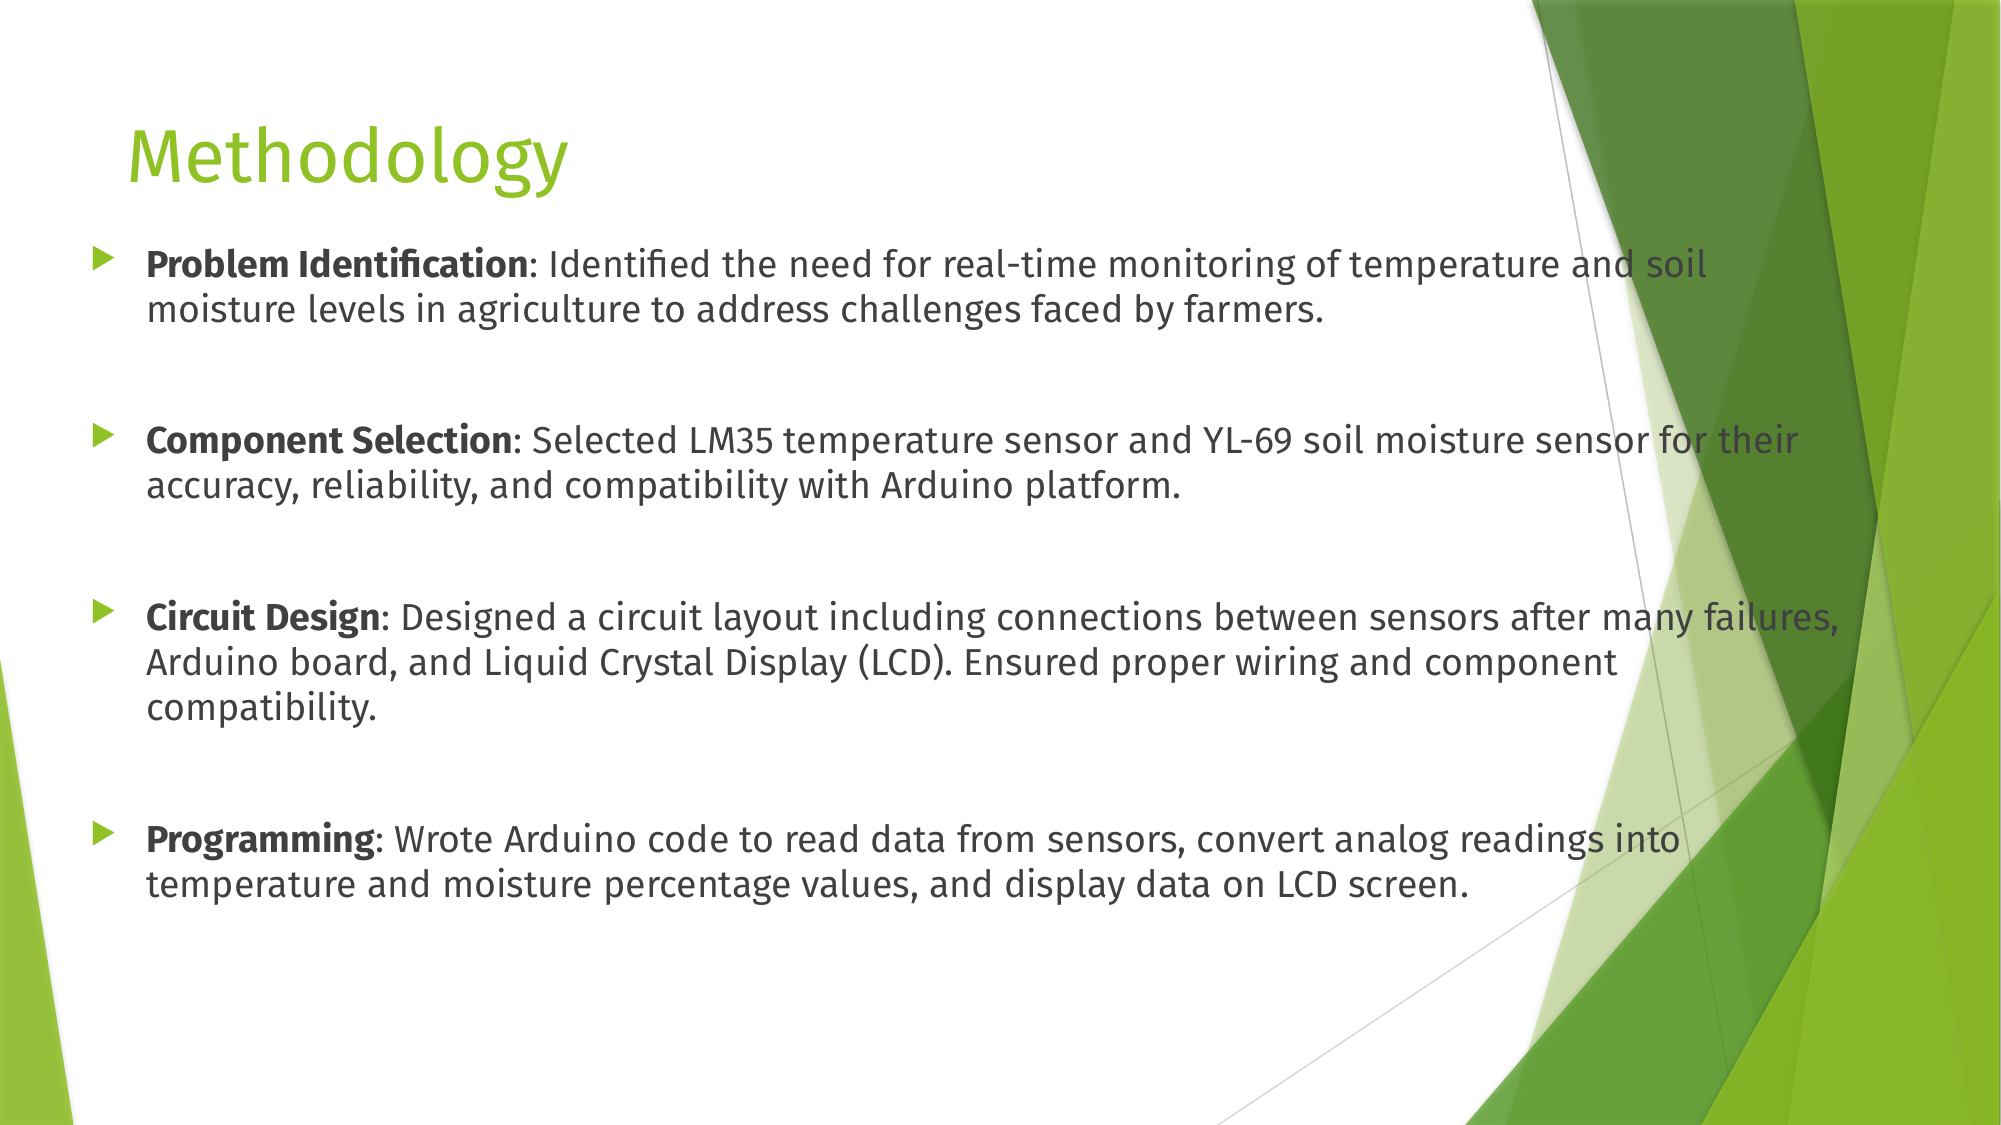

# Methodology
Problem Identification: Identified the need for real-time monitoring of temperature and soil moisture levels in agriculture to address challenges faced by farmers.

Component Selection: Selected LM35 temperature sensor and YL-69 soil moisture sensor for their accuracy, reliability, and compatibility with Arduino platform.

Circuit Design: Designed a circuit layout including connections between sensors after many failures, Arduino board, and Liquid Crystal Display (LCD). Ensured proper wiring and component compatibility.

Programming: Wrote Arduino code to read data from sensors, convert analog readings into temperature and moisture percentage values, and display data on LCD screen.